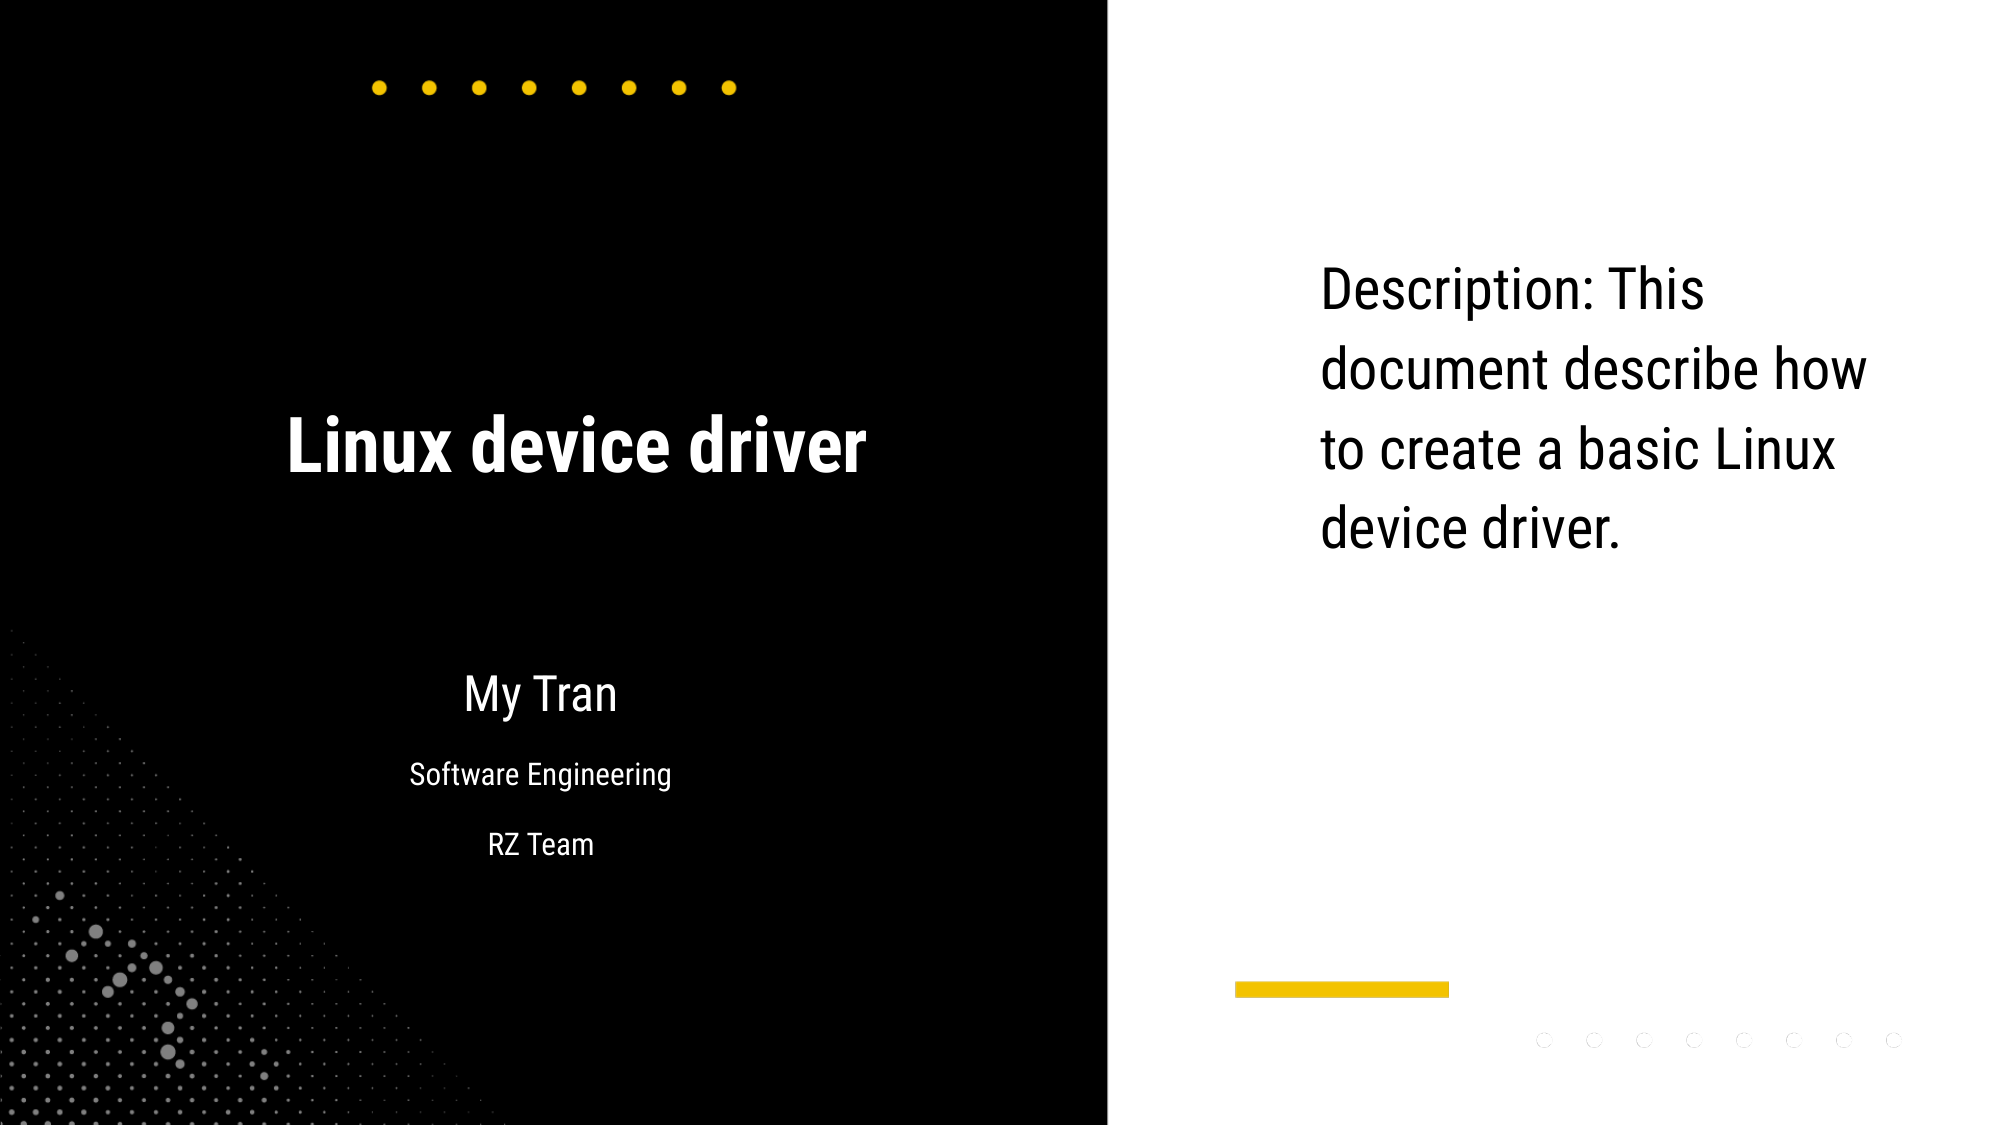

Description: This document describe how to create a basic Linux device driver.
# Linux device driver
My Tran
Software Engineering
RZ Team